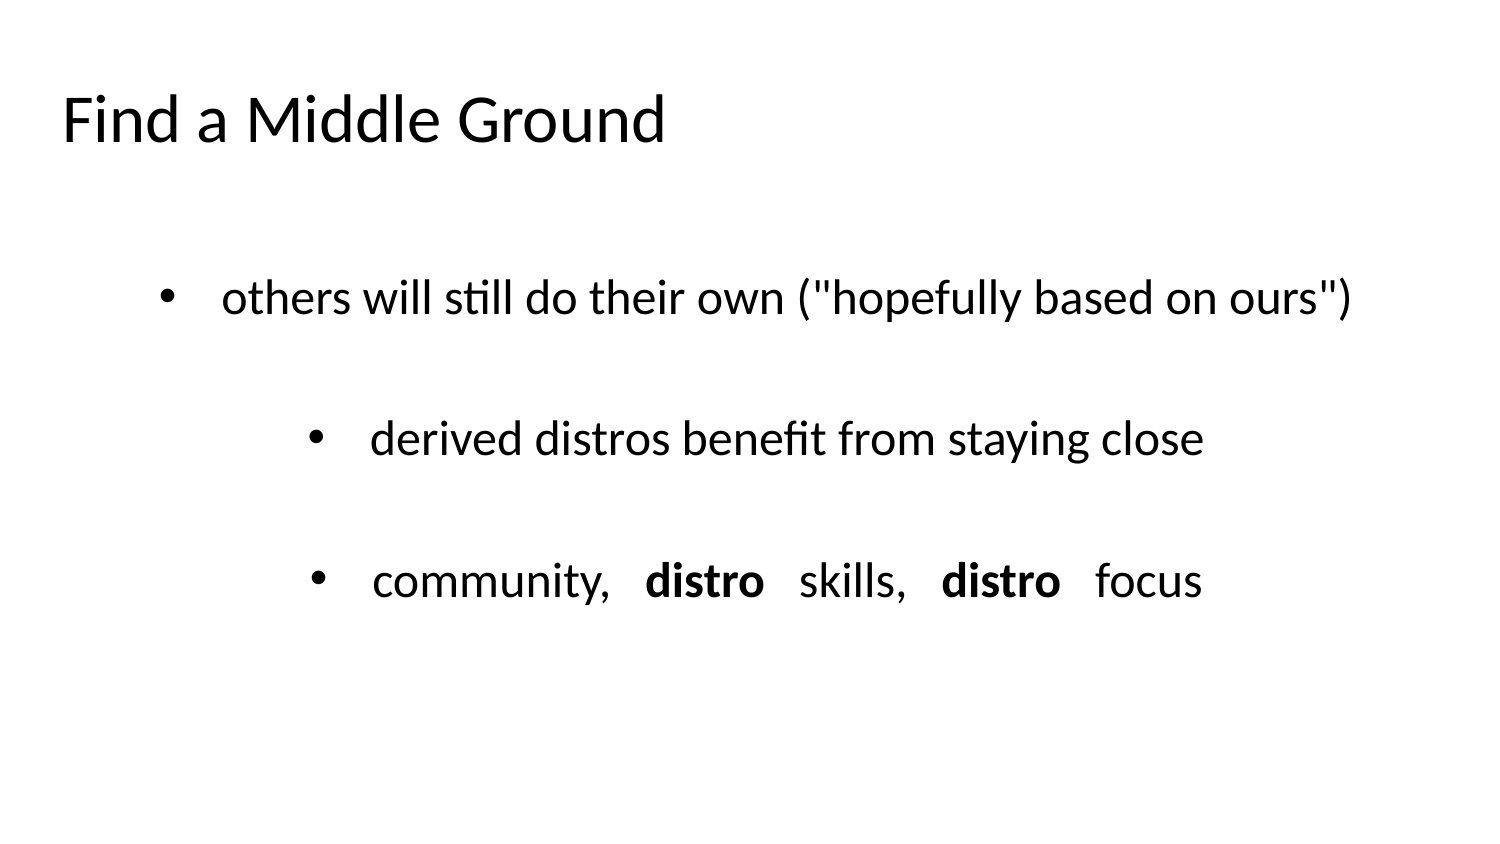

# Find a Middle Ground

others will still do their own ("hopefully based on ours")

derived distros benefit from staying close

community,   distro   skills,   distro   focus